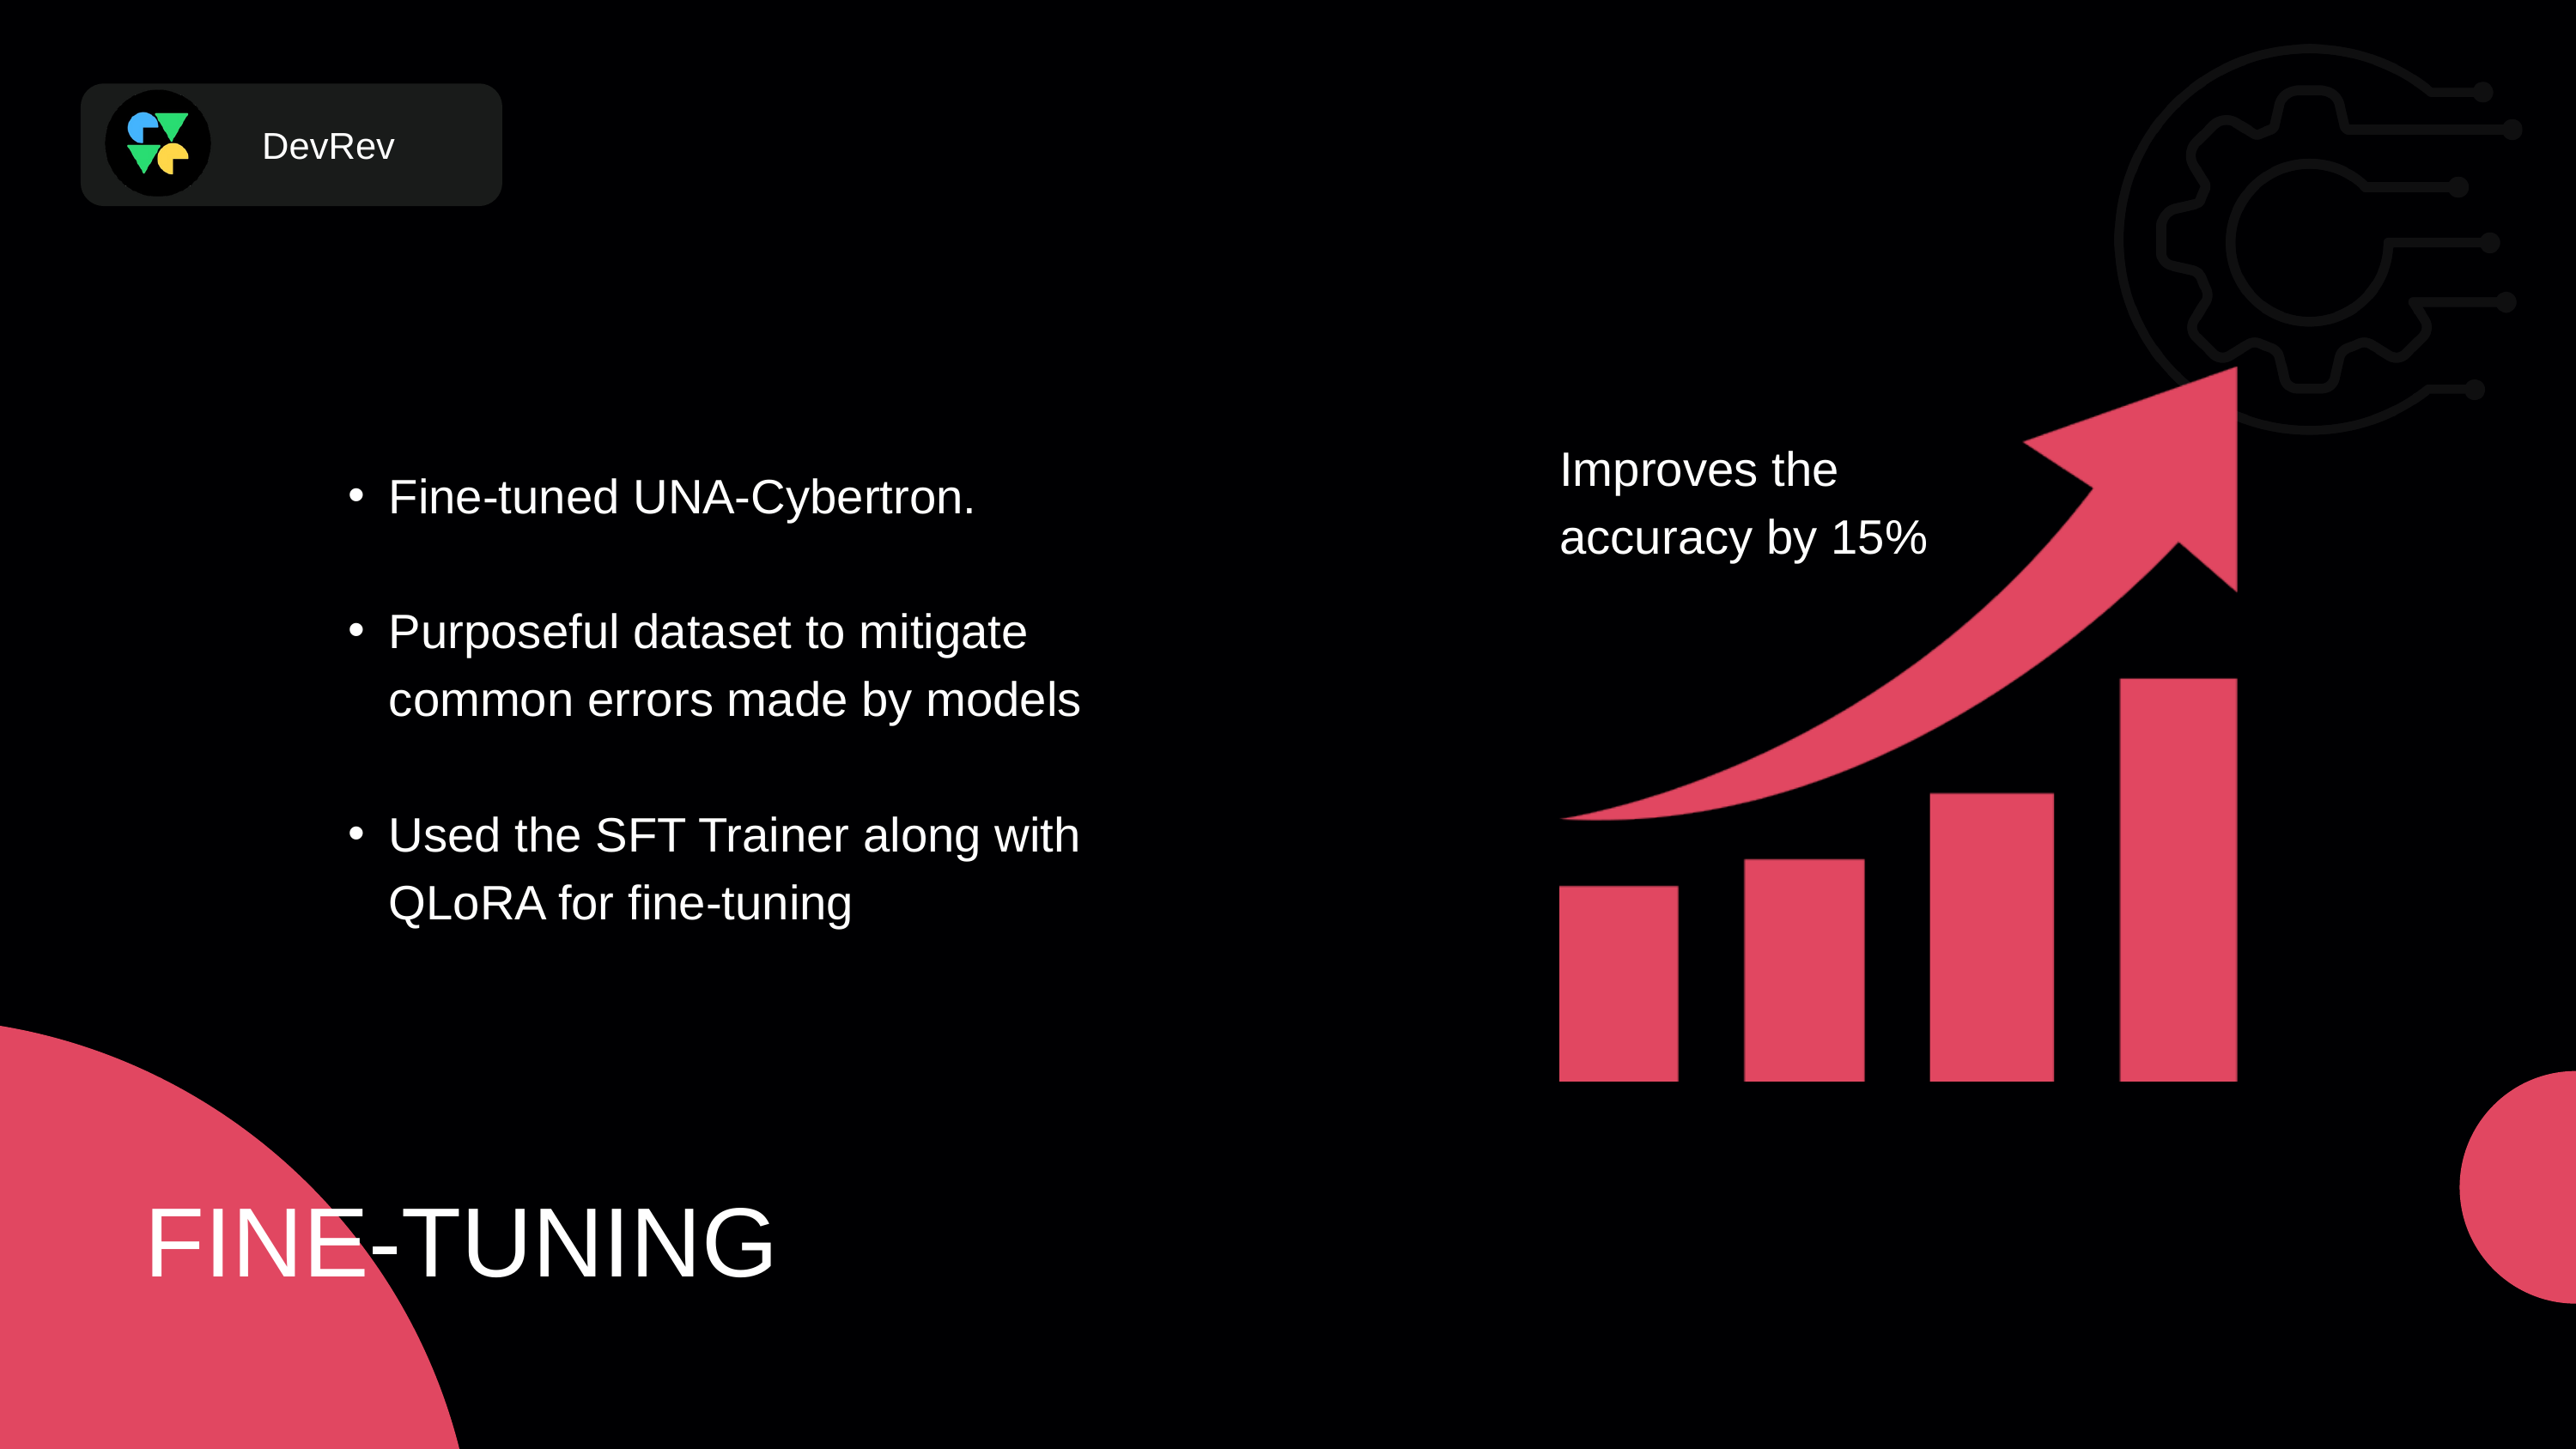

DevRev

Improves the accuracy by 15%
Fine-tuned UNA-Cybertron.

Purposeful dataset to mitigate common errors made by models

Used the SFT Trainer along with QLoRA for fine-tuning

FINE-TUNING